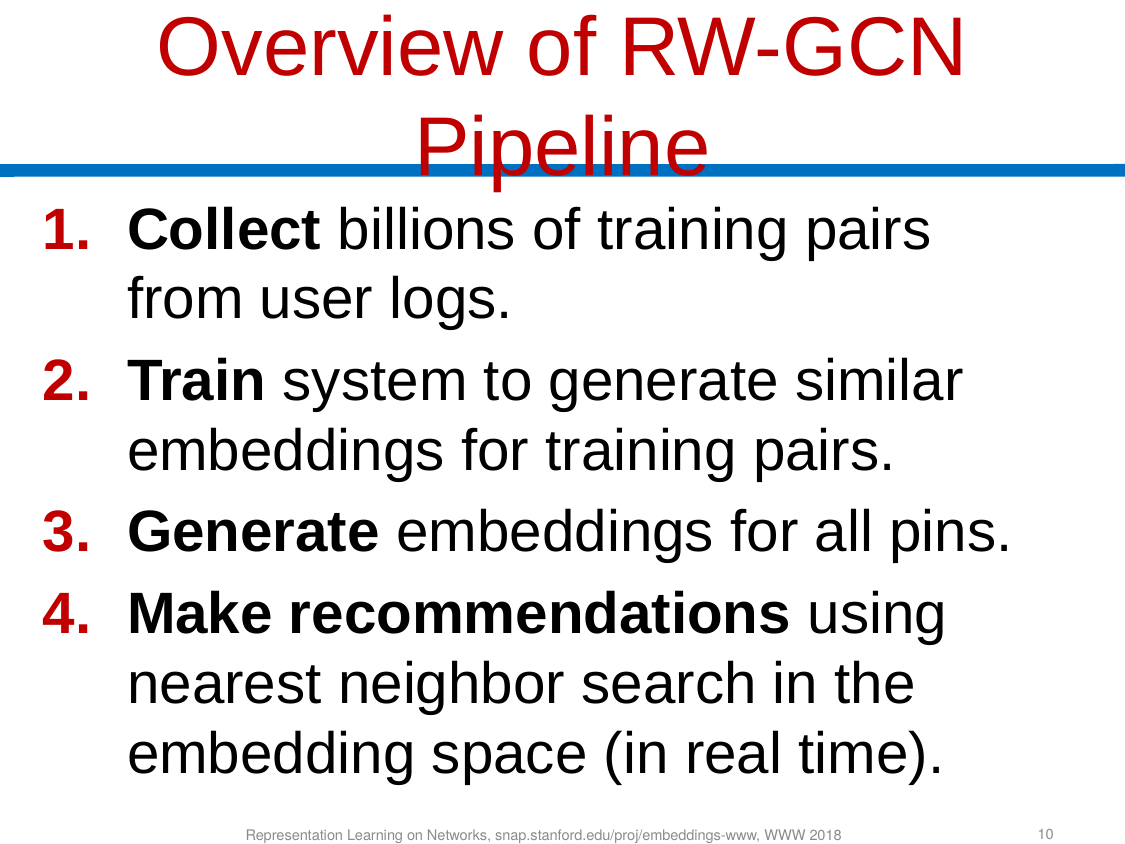

# Overview of RW-GCN Pipeline
Collect billions of training pairs from user logs.
Train system to generate similar embeddings for training pairs.
Generate embeddings for all pins.
Make recommendations using nearest neighbor search in the embedding space (in real time).
10
Representation Learning on Networks, snap.stanford.edu/proj/embeddings-www, WWW 2018